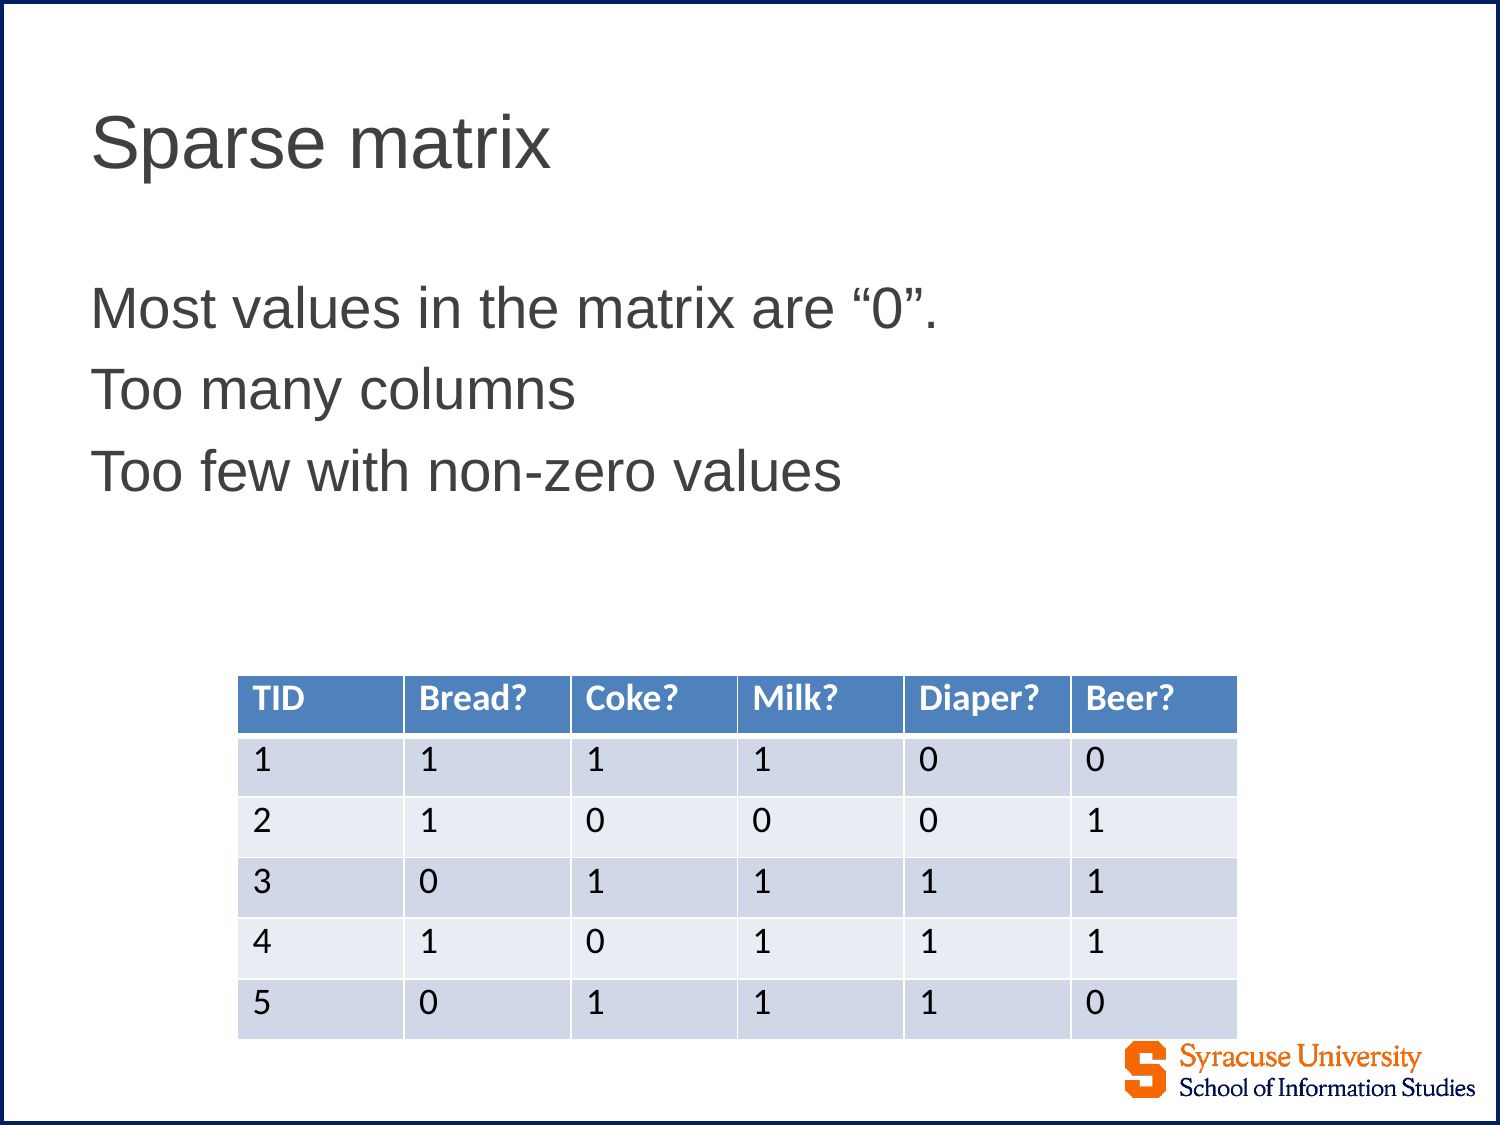

# Sparse matrix
Most values in the matrix are “0”.
Too many columns
Too few with non-zero values
| TID | Bread? | Coke? | Milk? | Diaper? | Beer? |
| --- | --- | --- | --- | --- | --- |
| 1 | 1 | 1 | 1 | 0 | 0 |
| 2 | 1 | 0 | 0 | 0 | 1 |
| 3 | 0 | 1 | 1 | 1 | 1 |
| 4 | 1 | 0 | 1 | 1 | 1 |
| 5 | 0 | 1 | 1 | 1 | 0 |